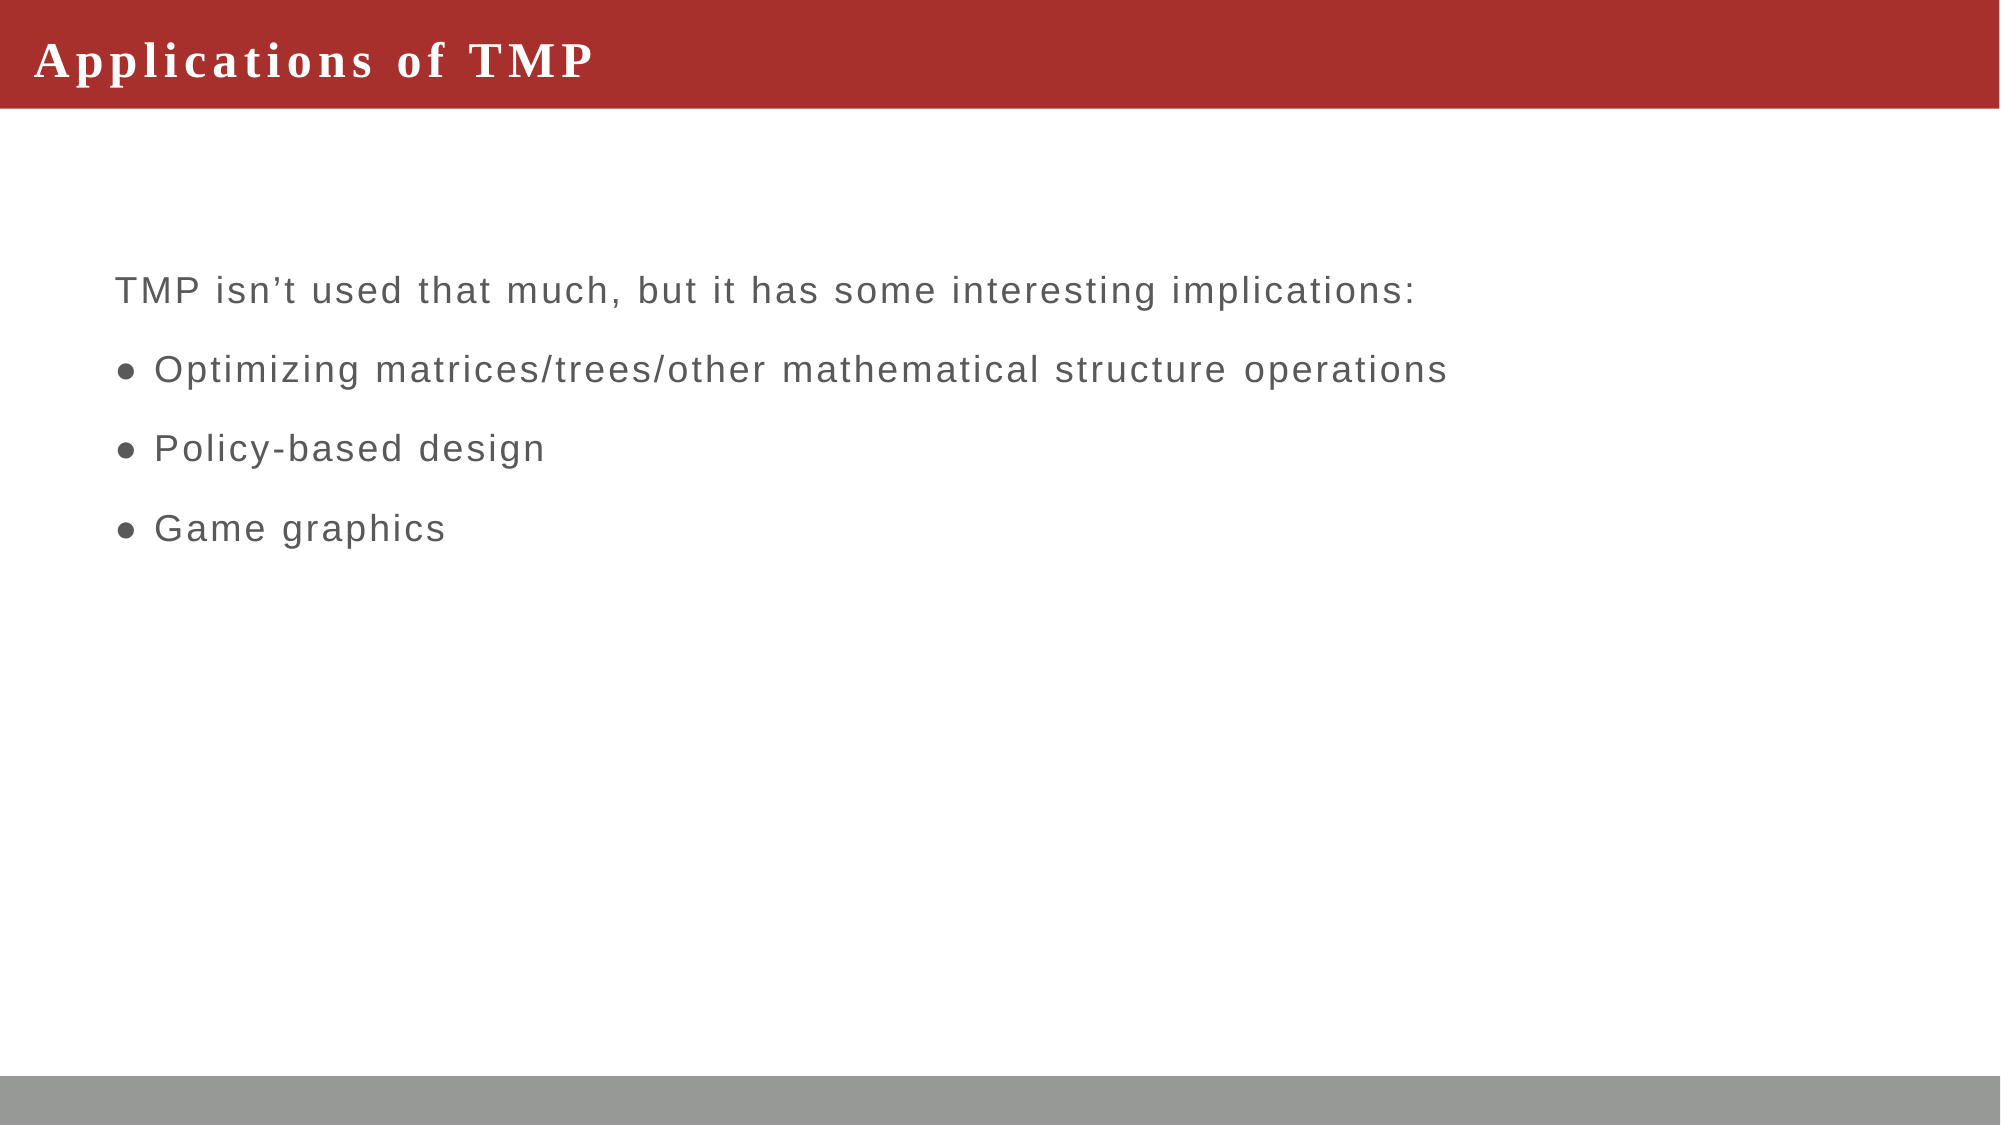

# Applications of TMP
TMP isn’t used that much, but it has some interesting implications:
● Optimizing matrices/trees/other mathematical structure operations
● Policy-based design
● Game graphics
14